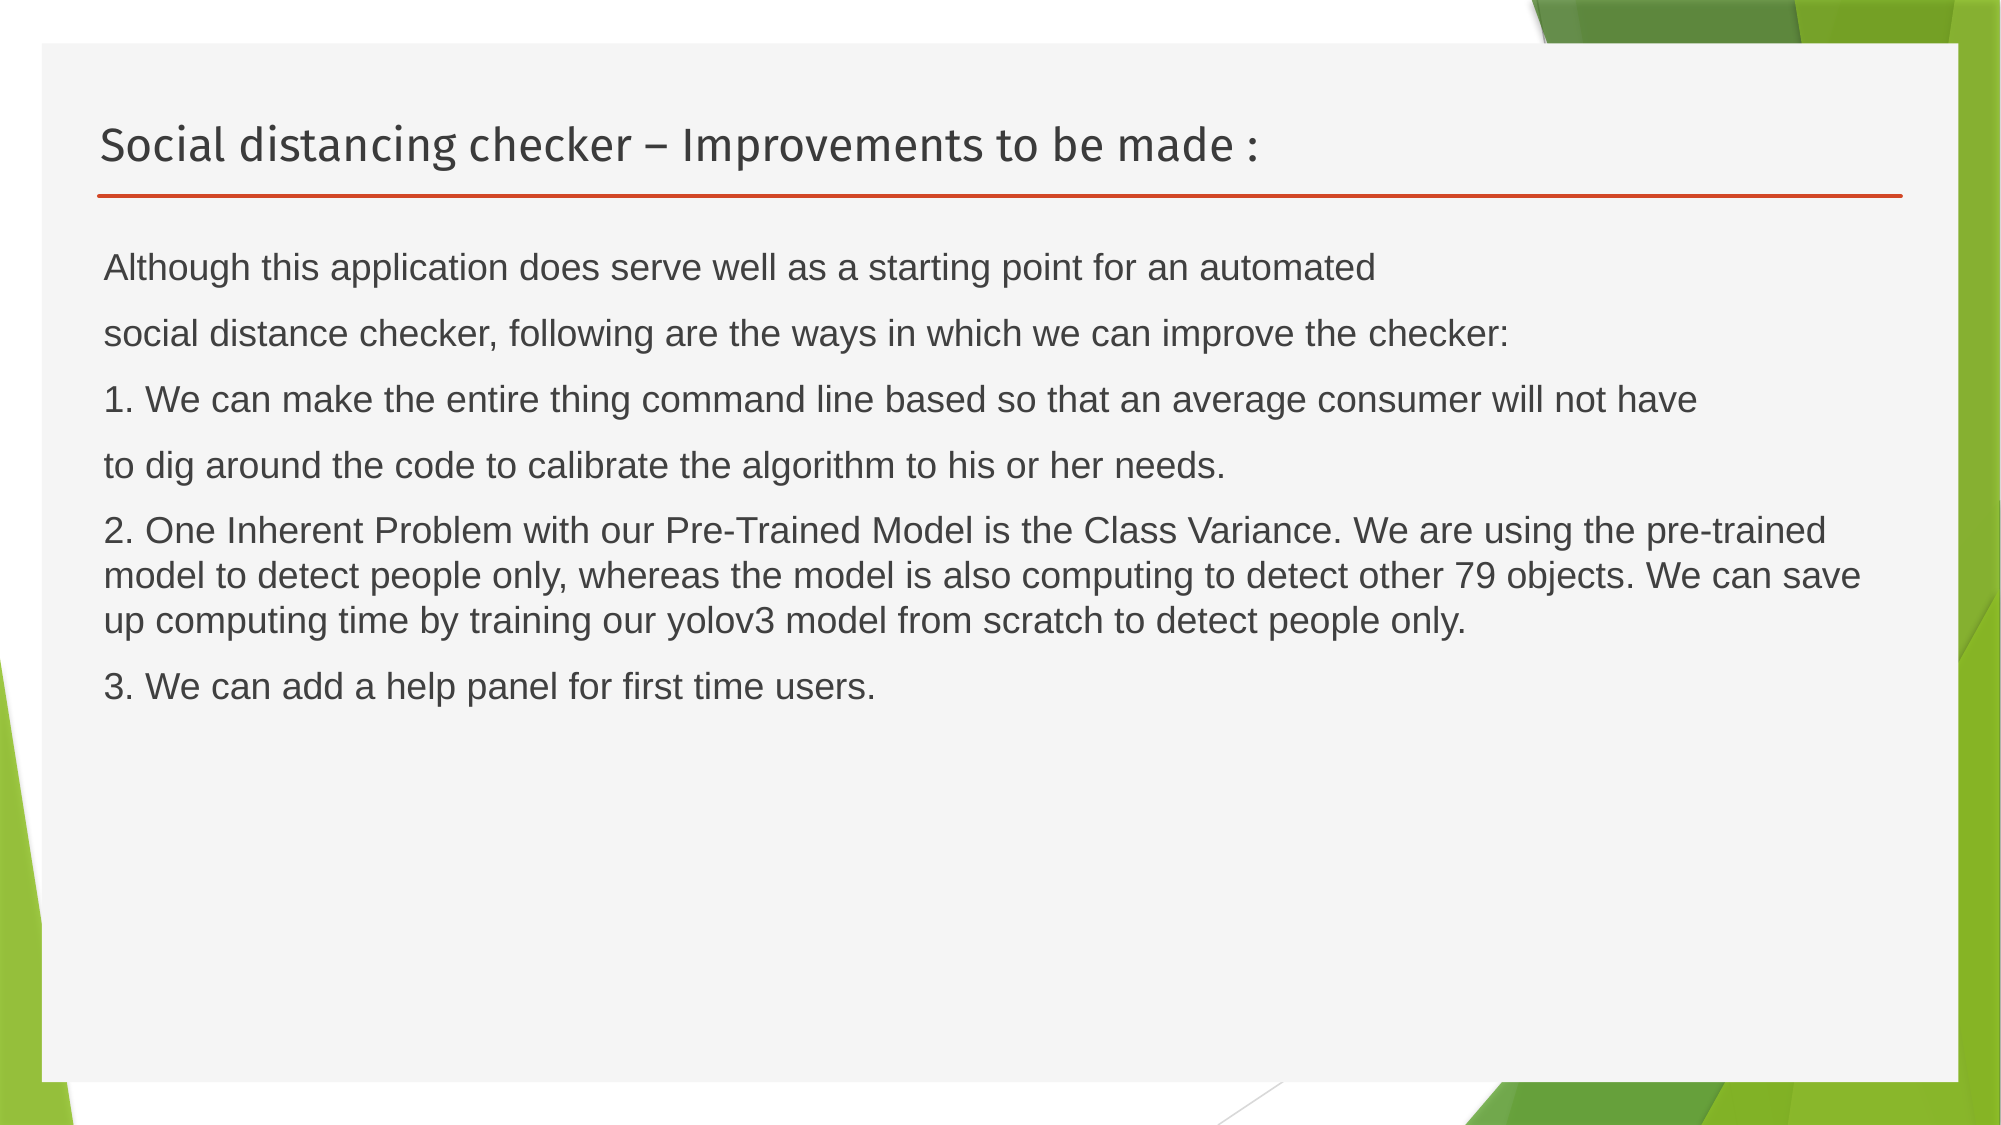

# Social distancing checker – Improvements to be made :
Although this application does serve well as a starting point for an automated
social distance checker, following are the ways in which we can improve the checker:
1. We can make the entire thing command line based so that an average consumer will not have
to dig around the code to calibrate the algorithm to his or her needs.
2. One Inherent Problem with our Pre-Trained Model is the Class Variance. We are using the pre-trained model to detect people only, whereas the model is also computing to detect other 79 objects. We can save up computing time by training our yolov3 model from scratch to detect people only.
3. We can add a help panel for first time users.